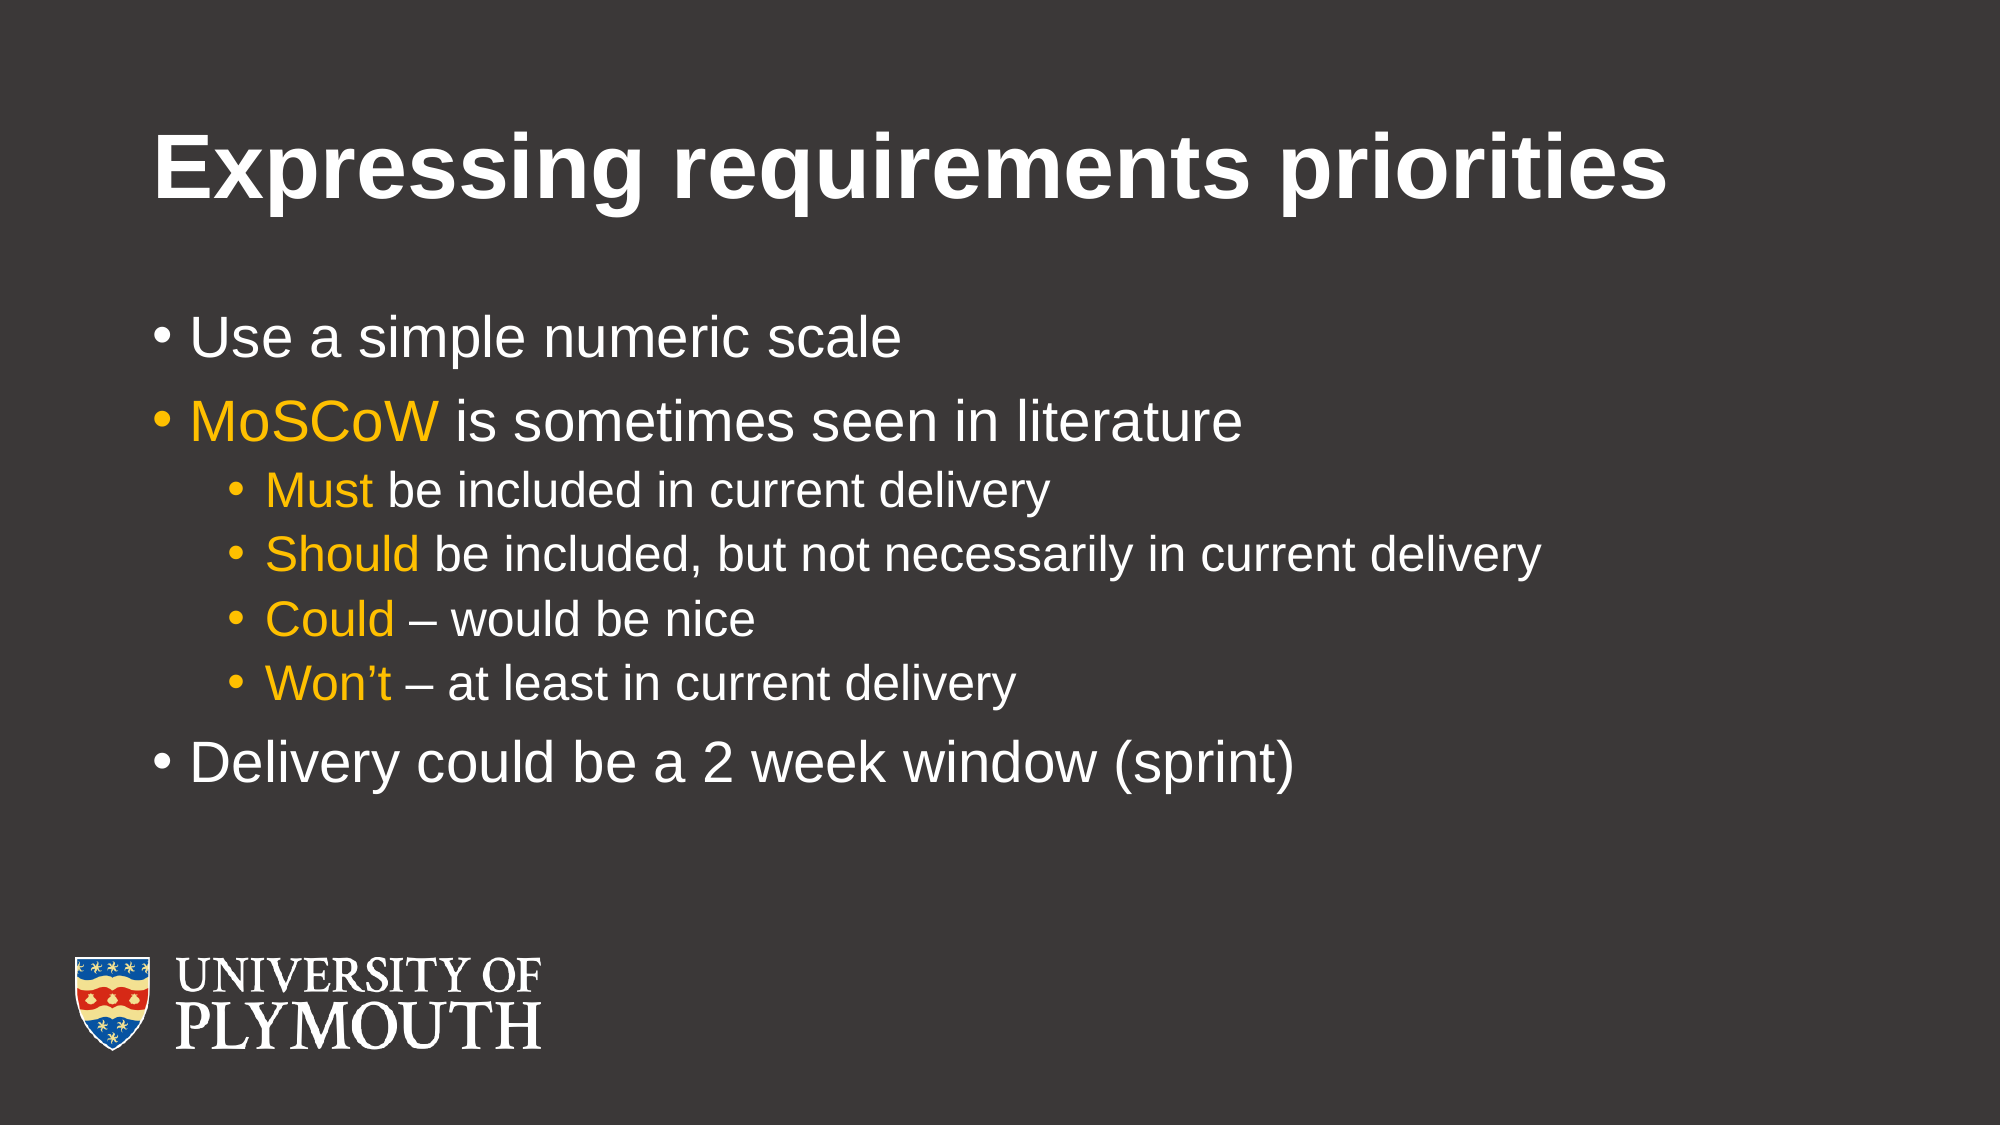

# Expressing requirements priorities
Use a simple numeric scale
MoSCoW is sometimes seen in literature
Must be included in current delivery
Should be included, but not necessarily in current delivery
Could – would be nice
Won’t – at least in current delivery
Delivery could be a 2 week window (sprint)